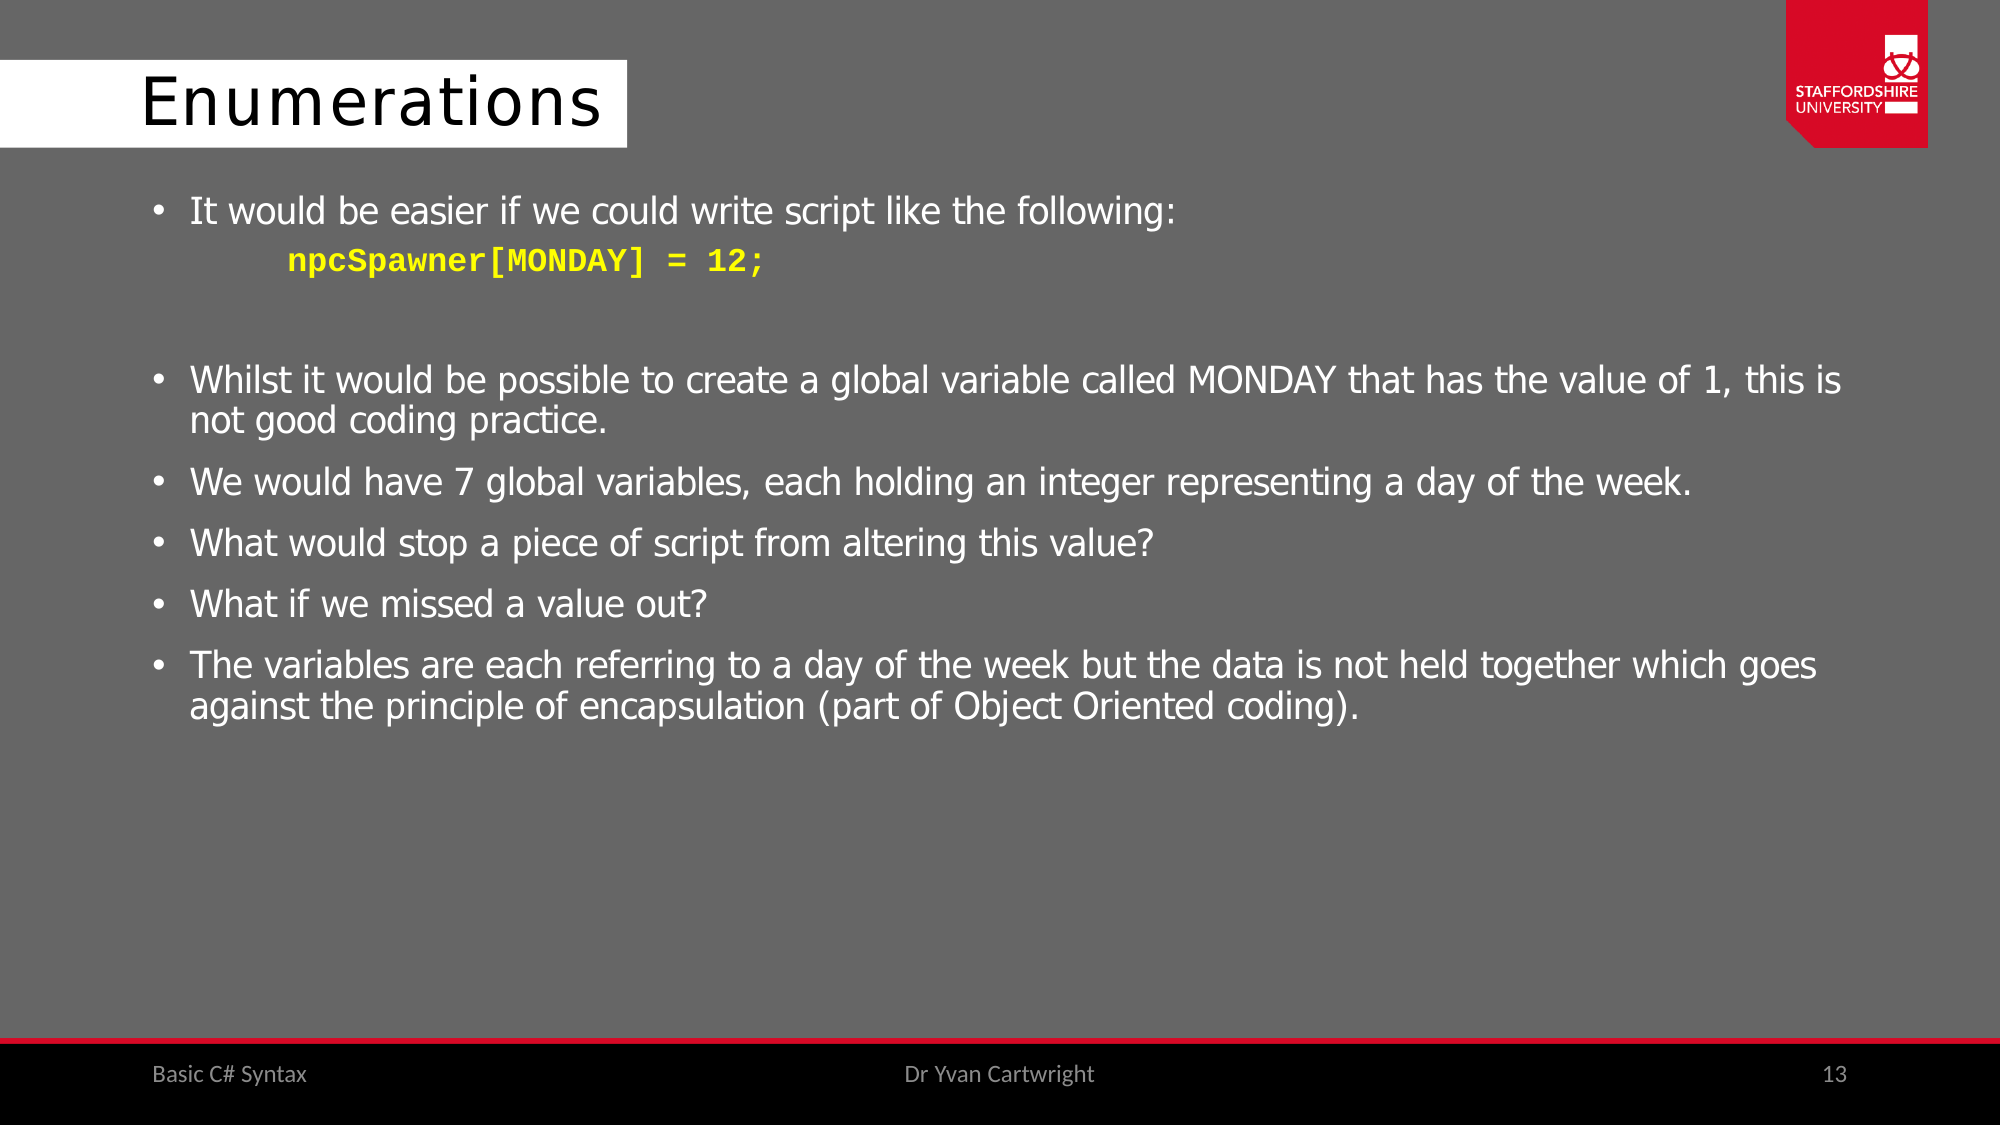

# Enumerations
It would be easier if we could write script like the following:
   npcSpawner[MONDAY] = 12;

Whilst it would be possible to create a global variable called MONDAY that has the value of 1, this is not good coding practice.
We would have 7 global variables, each holding an integer representing a day of the week.
What would stop a piece of script from altering this value?
What if we missed a value out?
The variables are each referring to a day of the week but the data is not held together which goes against the principle of encapsulation (part of Object Oriented coding).

Basic C# Syntax
Dr Yvan Cartwright
13